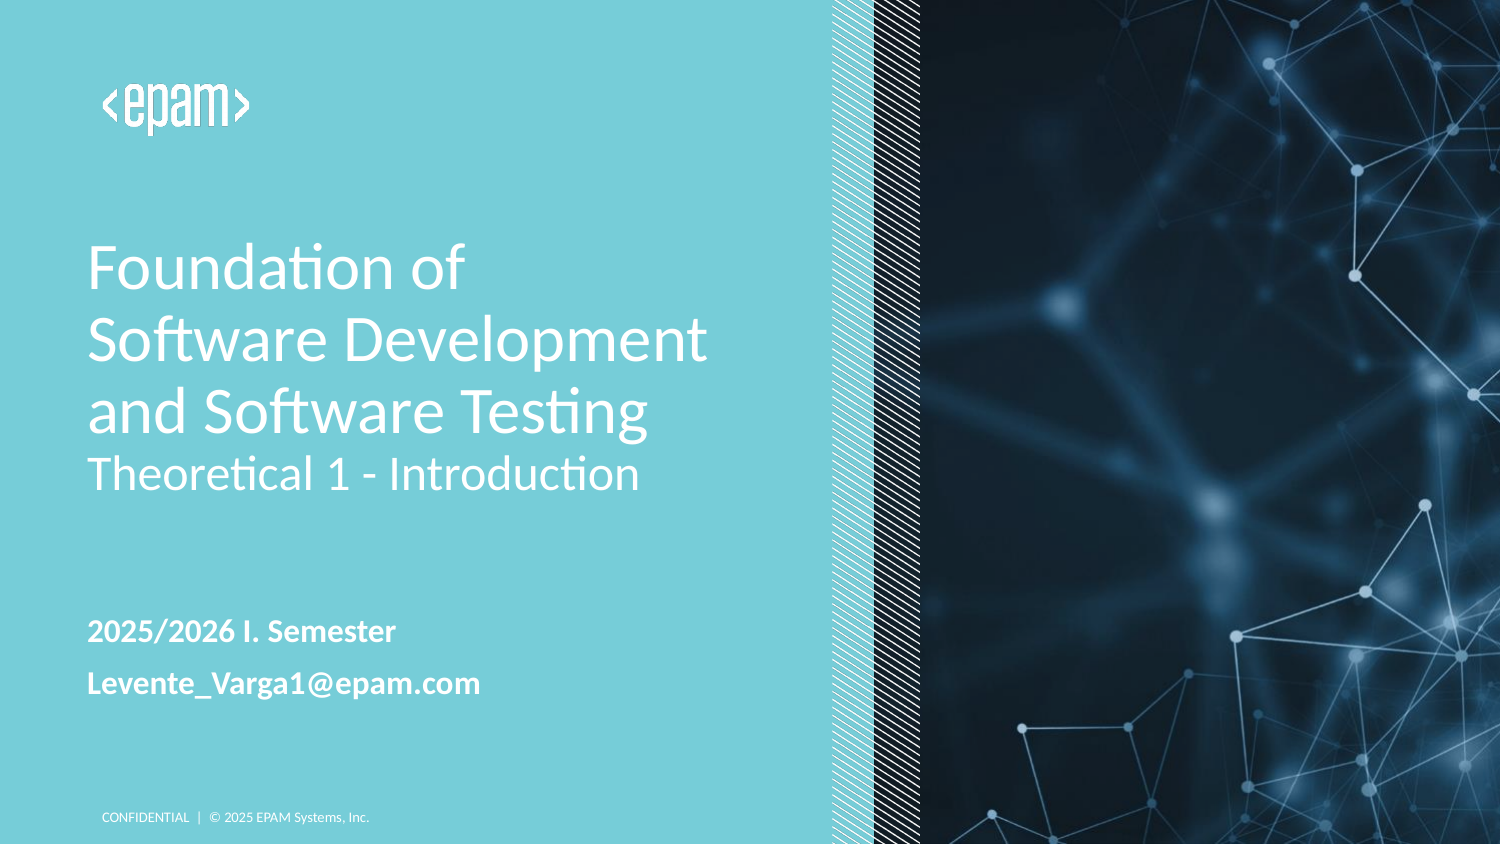

# Foundation of Software Development and Software Testing Theoretical 1 - Introduction
2025/2026 I. Semester
Levente_Varga1@epam.com
CONFIDENTIAL  |  © 2025 EPAM Systems, Inc.